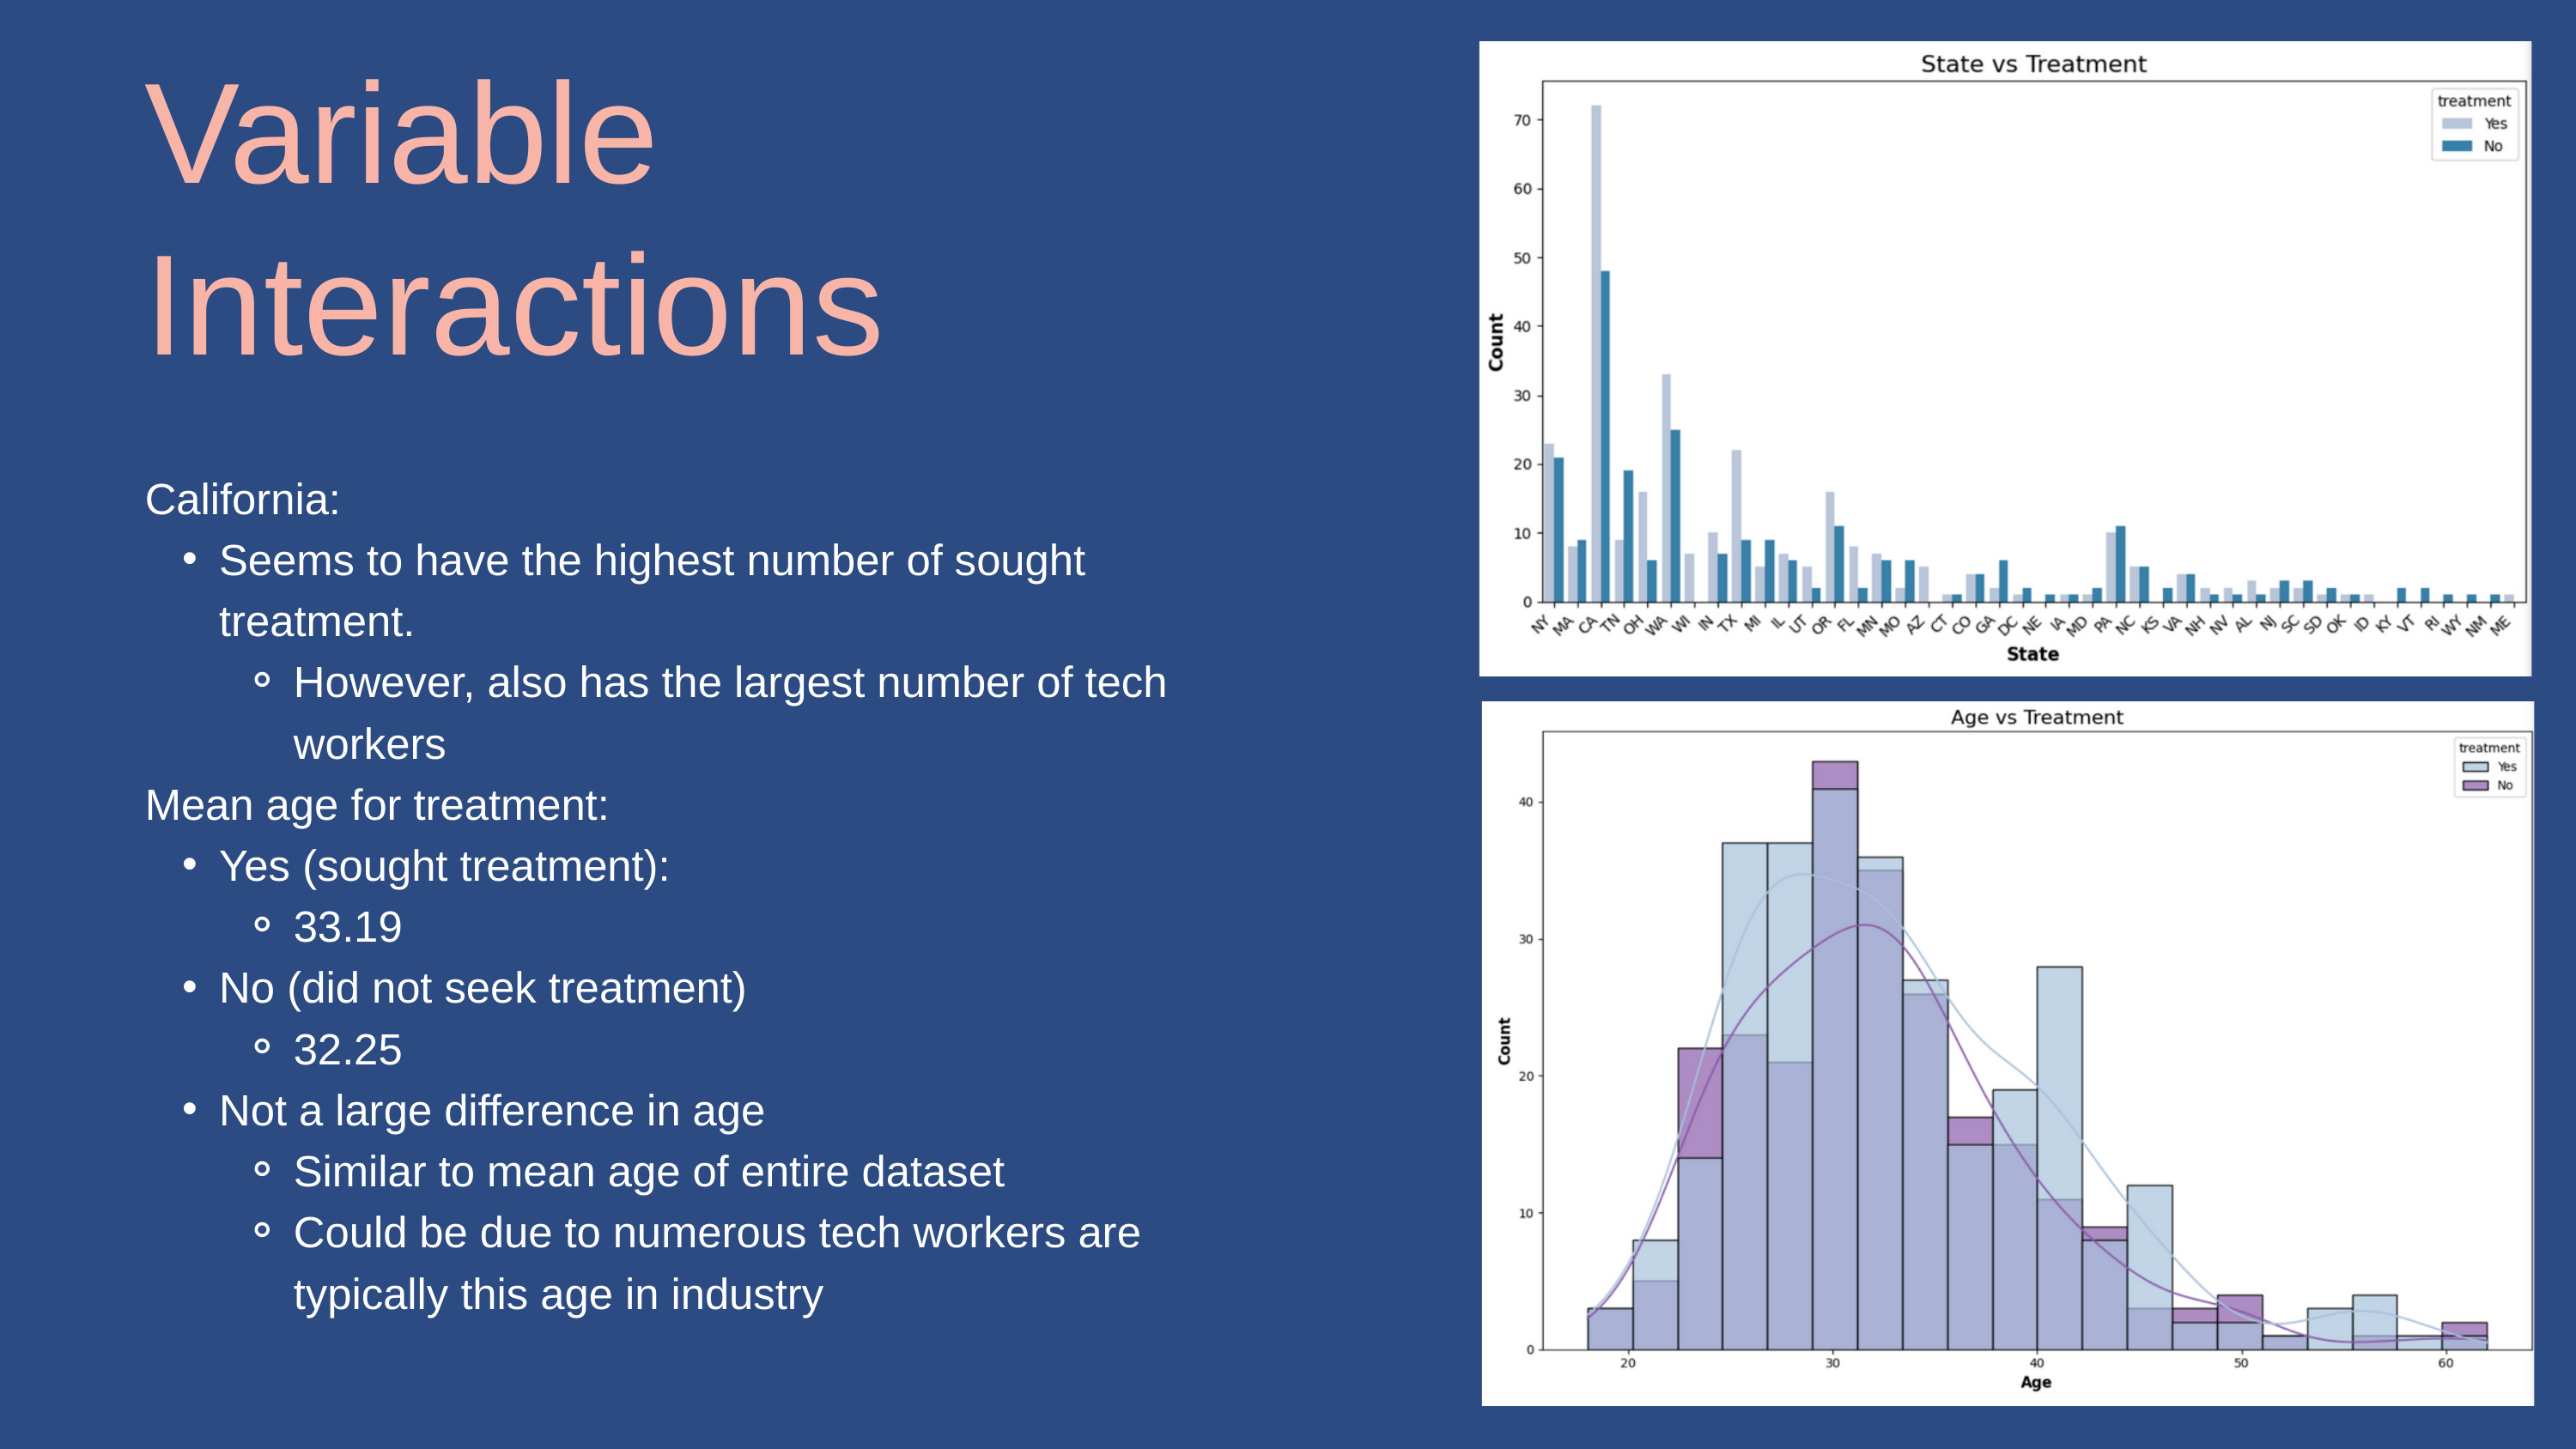

Variable Interactions

California:
Seems to have the highest number of sought treatment.
However, also has the largest number of tech workers
Mean age for treatment:
Yes (sought treatment):
33.19
No (did not seek treatment)
32.25
Not a large difference in age
Similar to mean age of entire dataset
Could be due to numerous tech workers are typically this age in industry